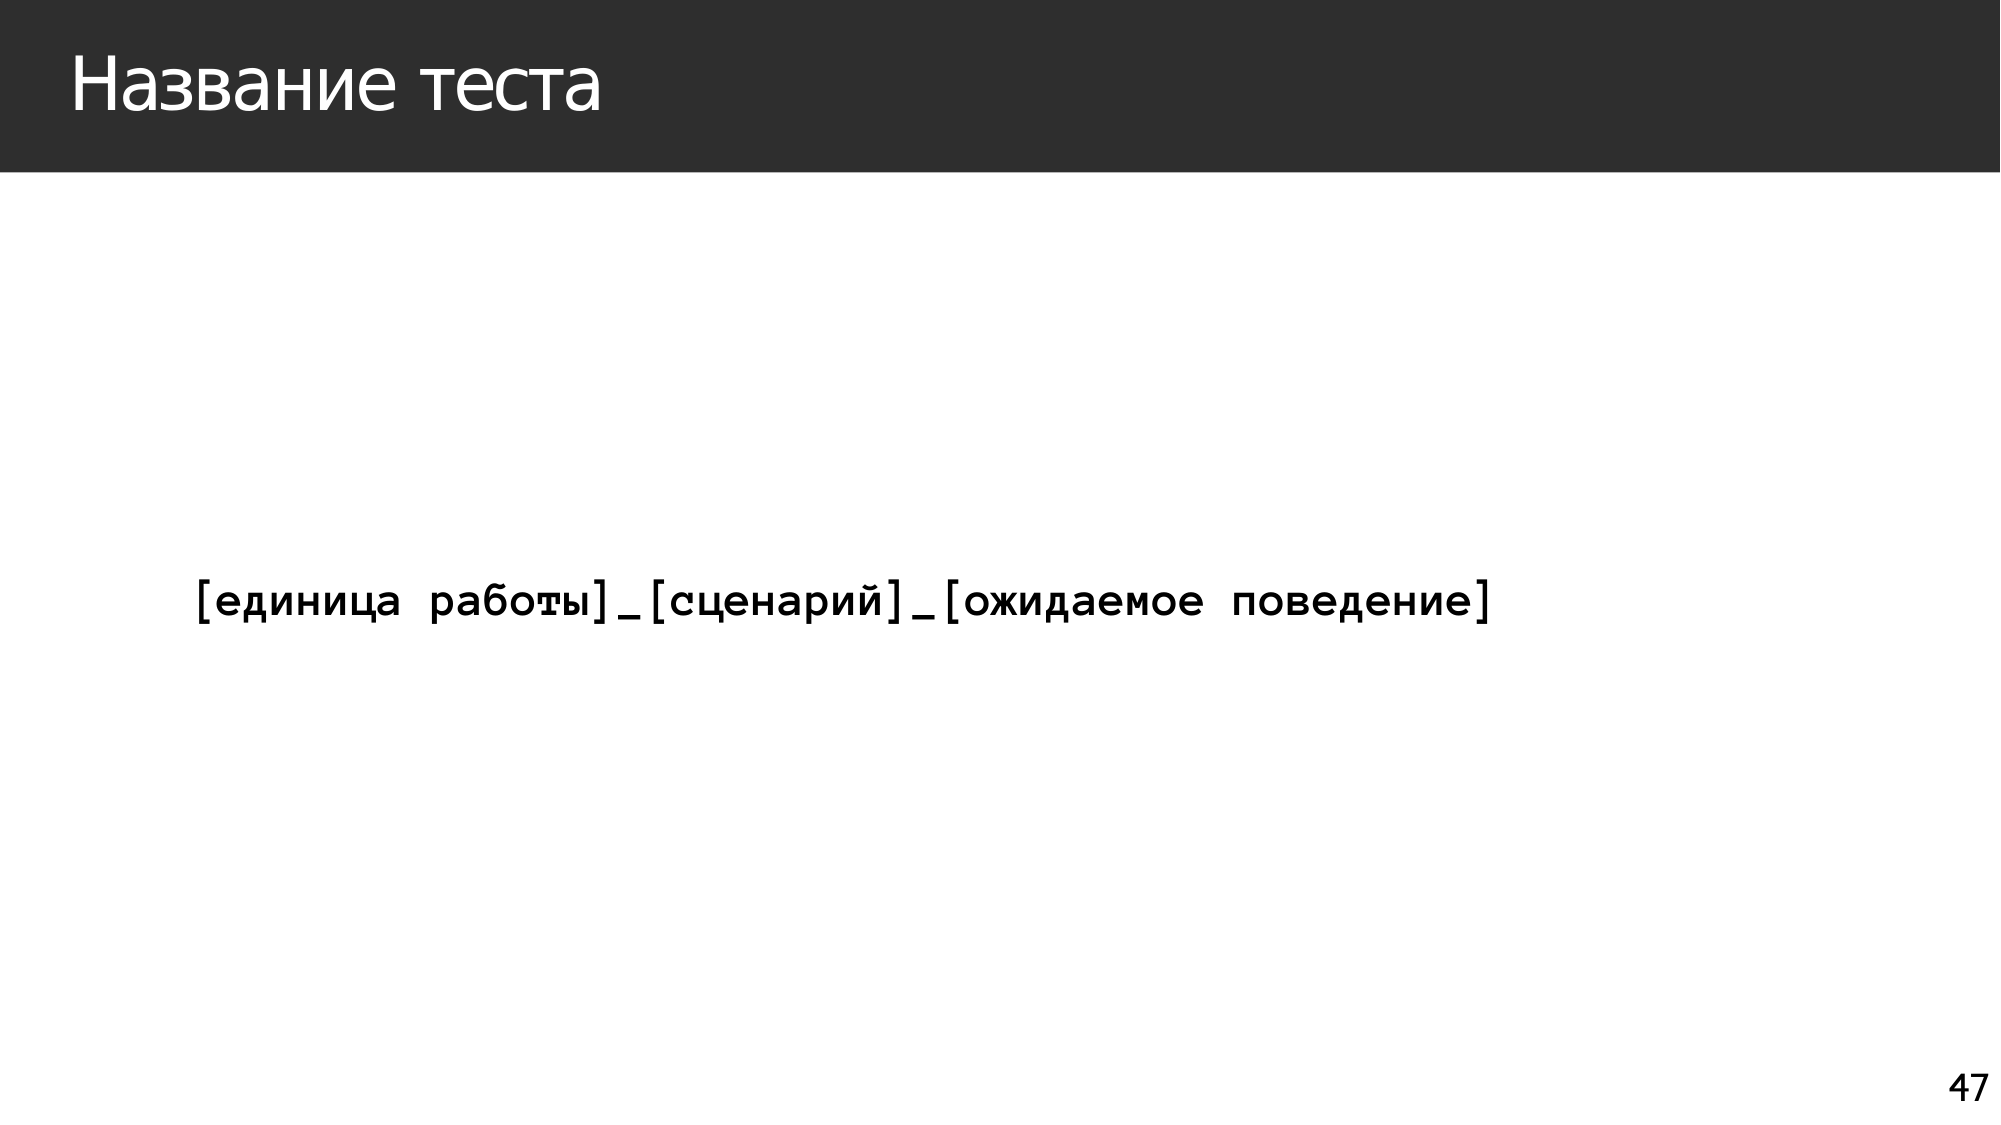

# Название теста

[единица работы]_[сценарий]_[ожидаемое поведение]

47